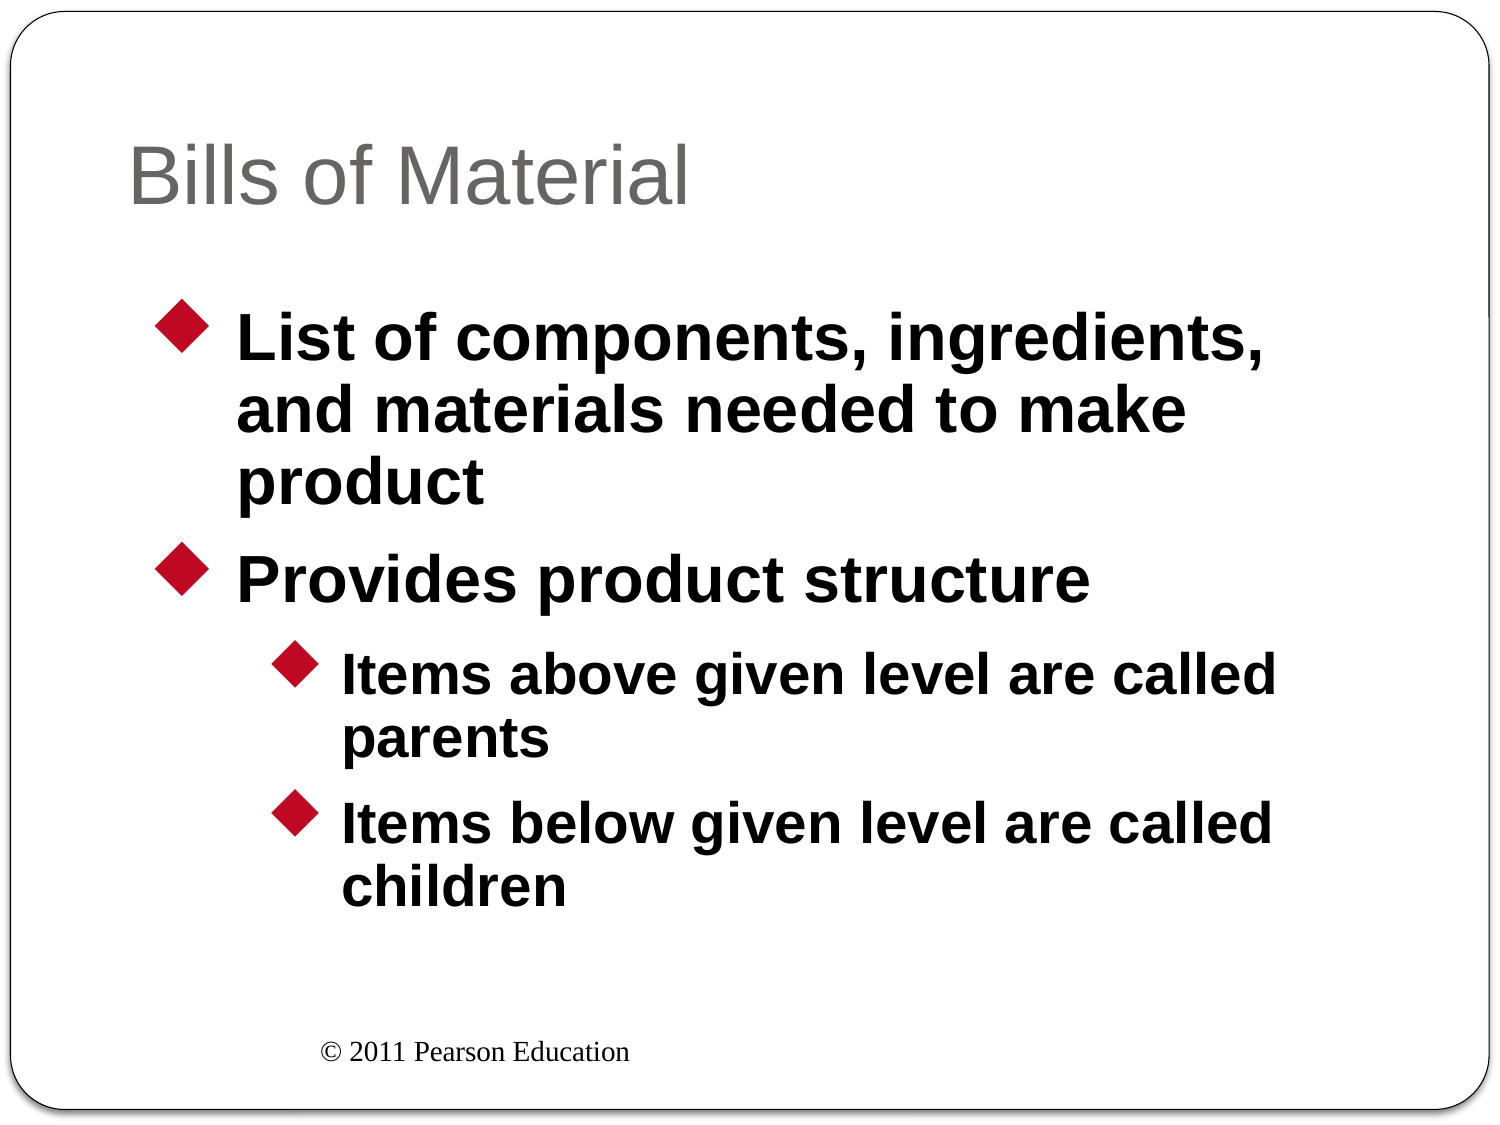

# Bills of Material
List of components, ingredients, and materials needed to make product
Provides product structure
Items above given level are called parents
Items below given level are called children
© 2011 Pearson Education